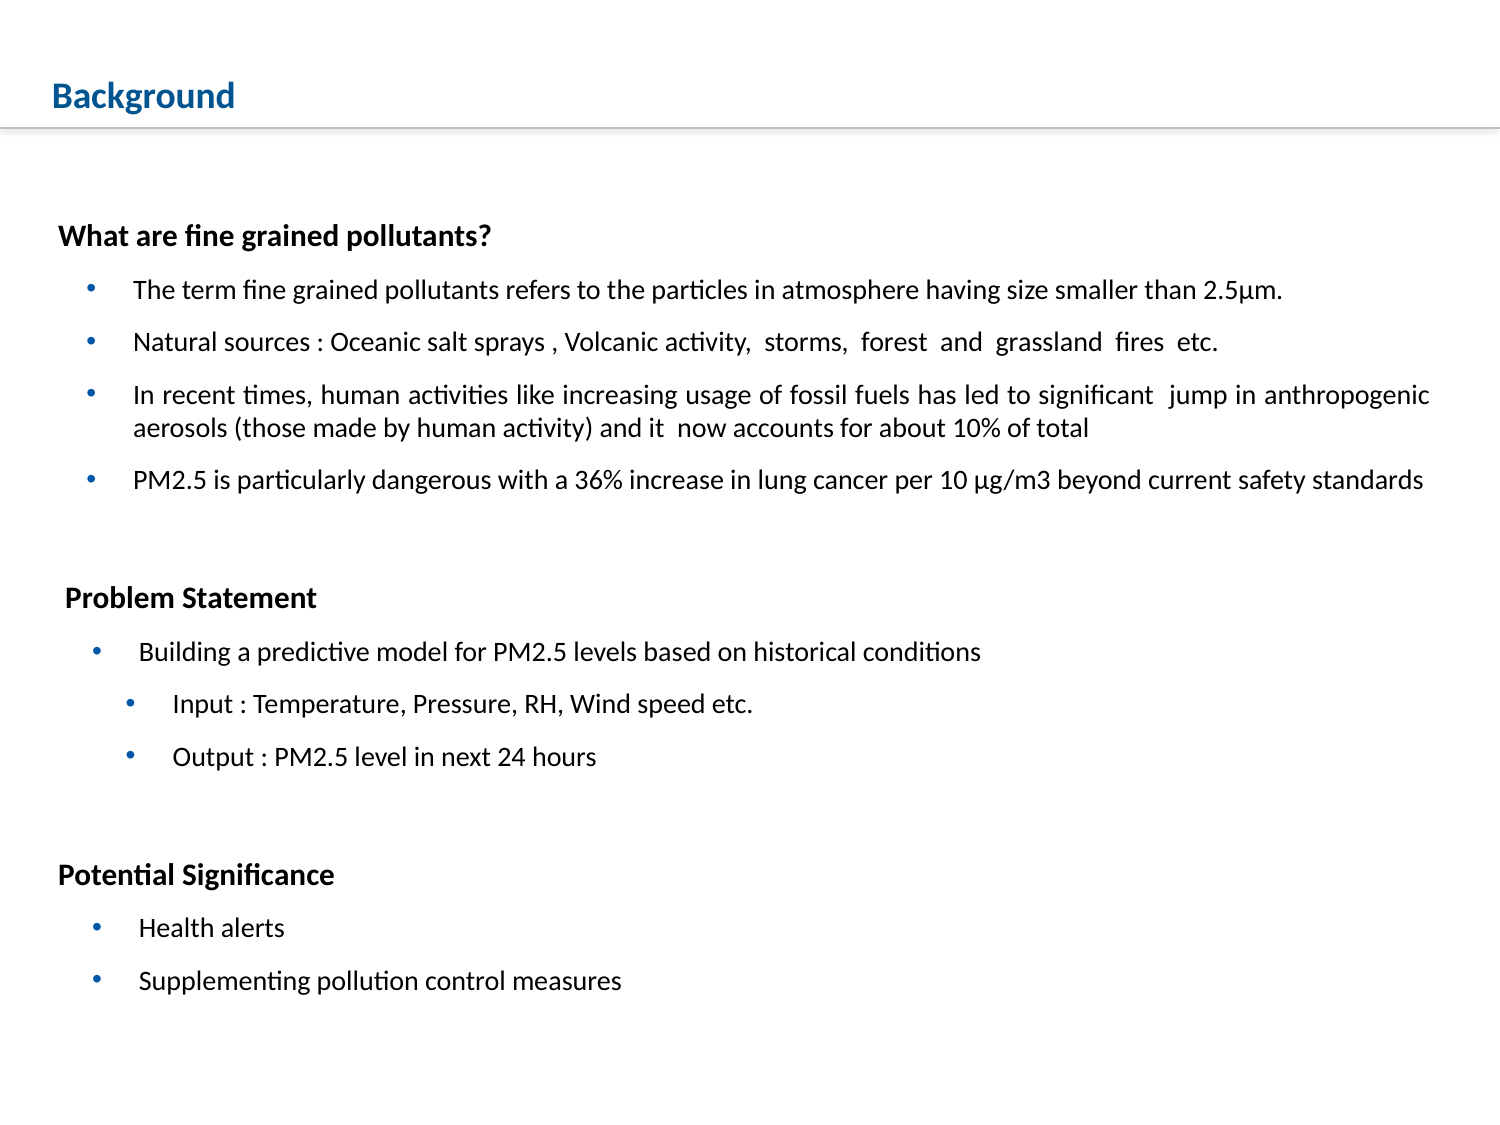

# Background

What are fine grained pollutants?
The term fine grained pollutants refers to the particles in atmosphere having size smaller than 2.5μm.
Natural sources : Oceanic salt sprays , Volcanic activity,  storms,  forest  and  grassland  fires  etc.
In recent times, human activities like increasing usage of fossil fuels has led to significant  jump in anthropogenic aerosols (those made by human activity) and it  now accounts for about 10% of total
PM2.5 is particularly dangerous with a 36% increase in lung cancer per 10 μg/m3 beyond current safety standards

 Problem Statement
Building a predictive model for PM2.5 levels based on historical conditions
Input : Temperature, Pressure, RH, Wind speed etc.
Output : PM2.5 level in next 24 hours

Potential Significance
Health alerts
Supplementing pollution control measures